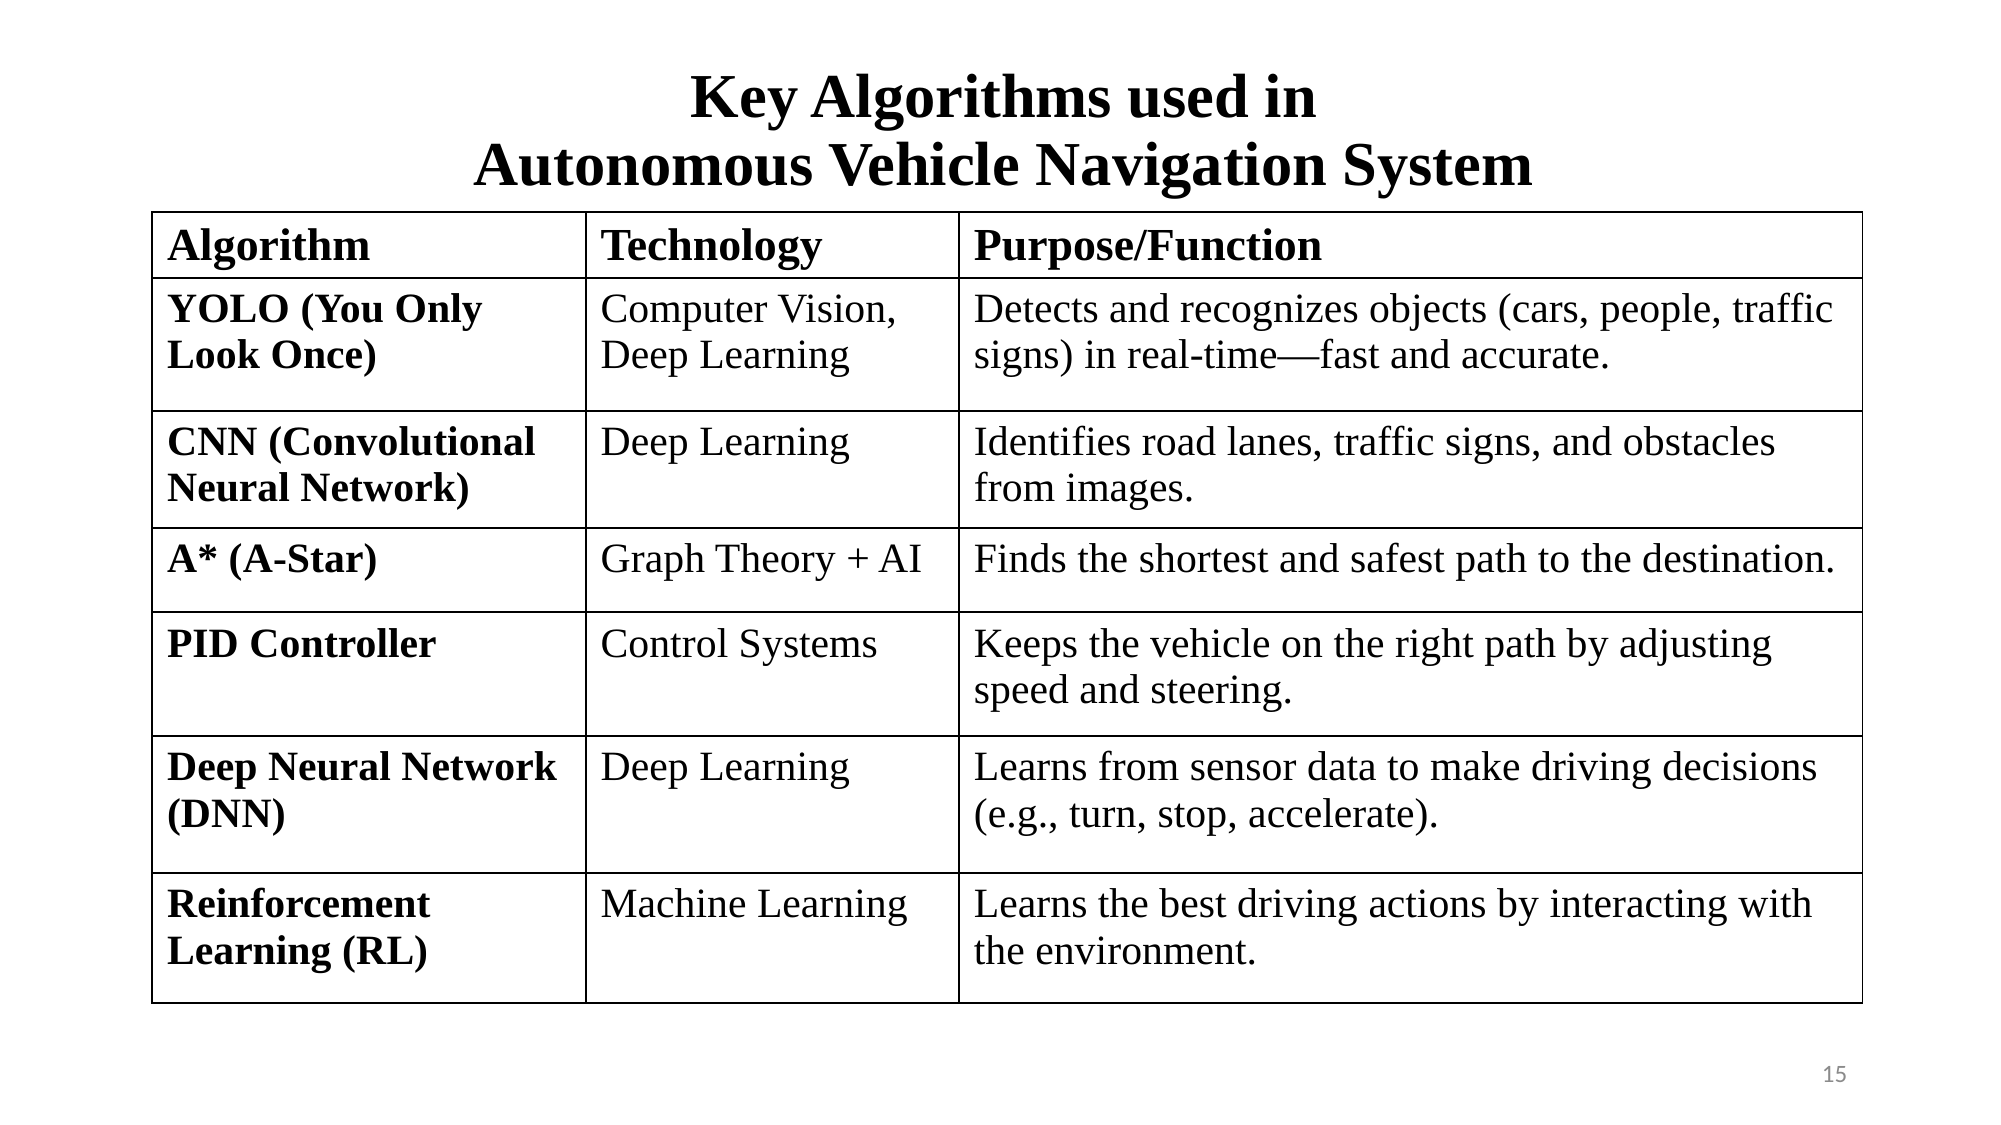

# Key Algorithms used in Autonomous Vehicle Navigation System
| Algorithm | Technology | Purpose/Function |
| --- | --- | --- |
| YOLO (You Only Look Once) | Computer Vision, Deep Learning | Detects and recognizes objects (cars, people, traffic signs) in real-time—fast and accurate. |
| CNN (Convolutional Neural Network) | Deep Learning | Identifies road lanes, traffic signs, and obstacles from images. |
| A\* (A-Star) | Graph Theory + AI | Finds the shortest and safest path to the destination. |
| PID Controller | Control Systems | Keeps the vehicle on the right path by adjusting speed and steering. |
| Deep Neural Network (DNN) | Deep Learning | Learns from sensor data to make driving decisions (e.g., turn, stop, accelerate). |
| Reinforcement Learning (RL) | Machine Learning | Learns the best driving actions by interacting with the environment. |
15